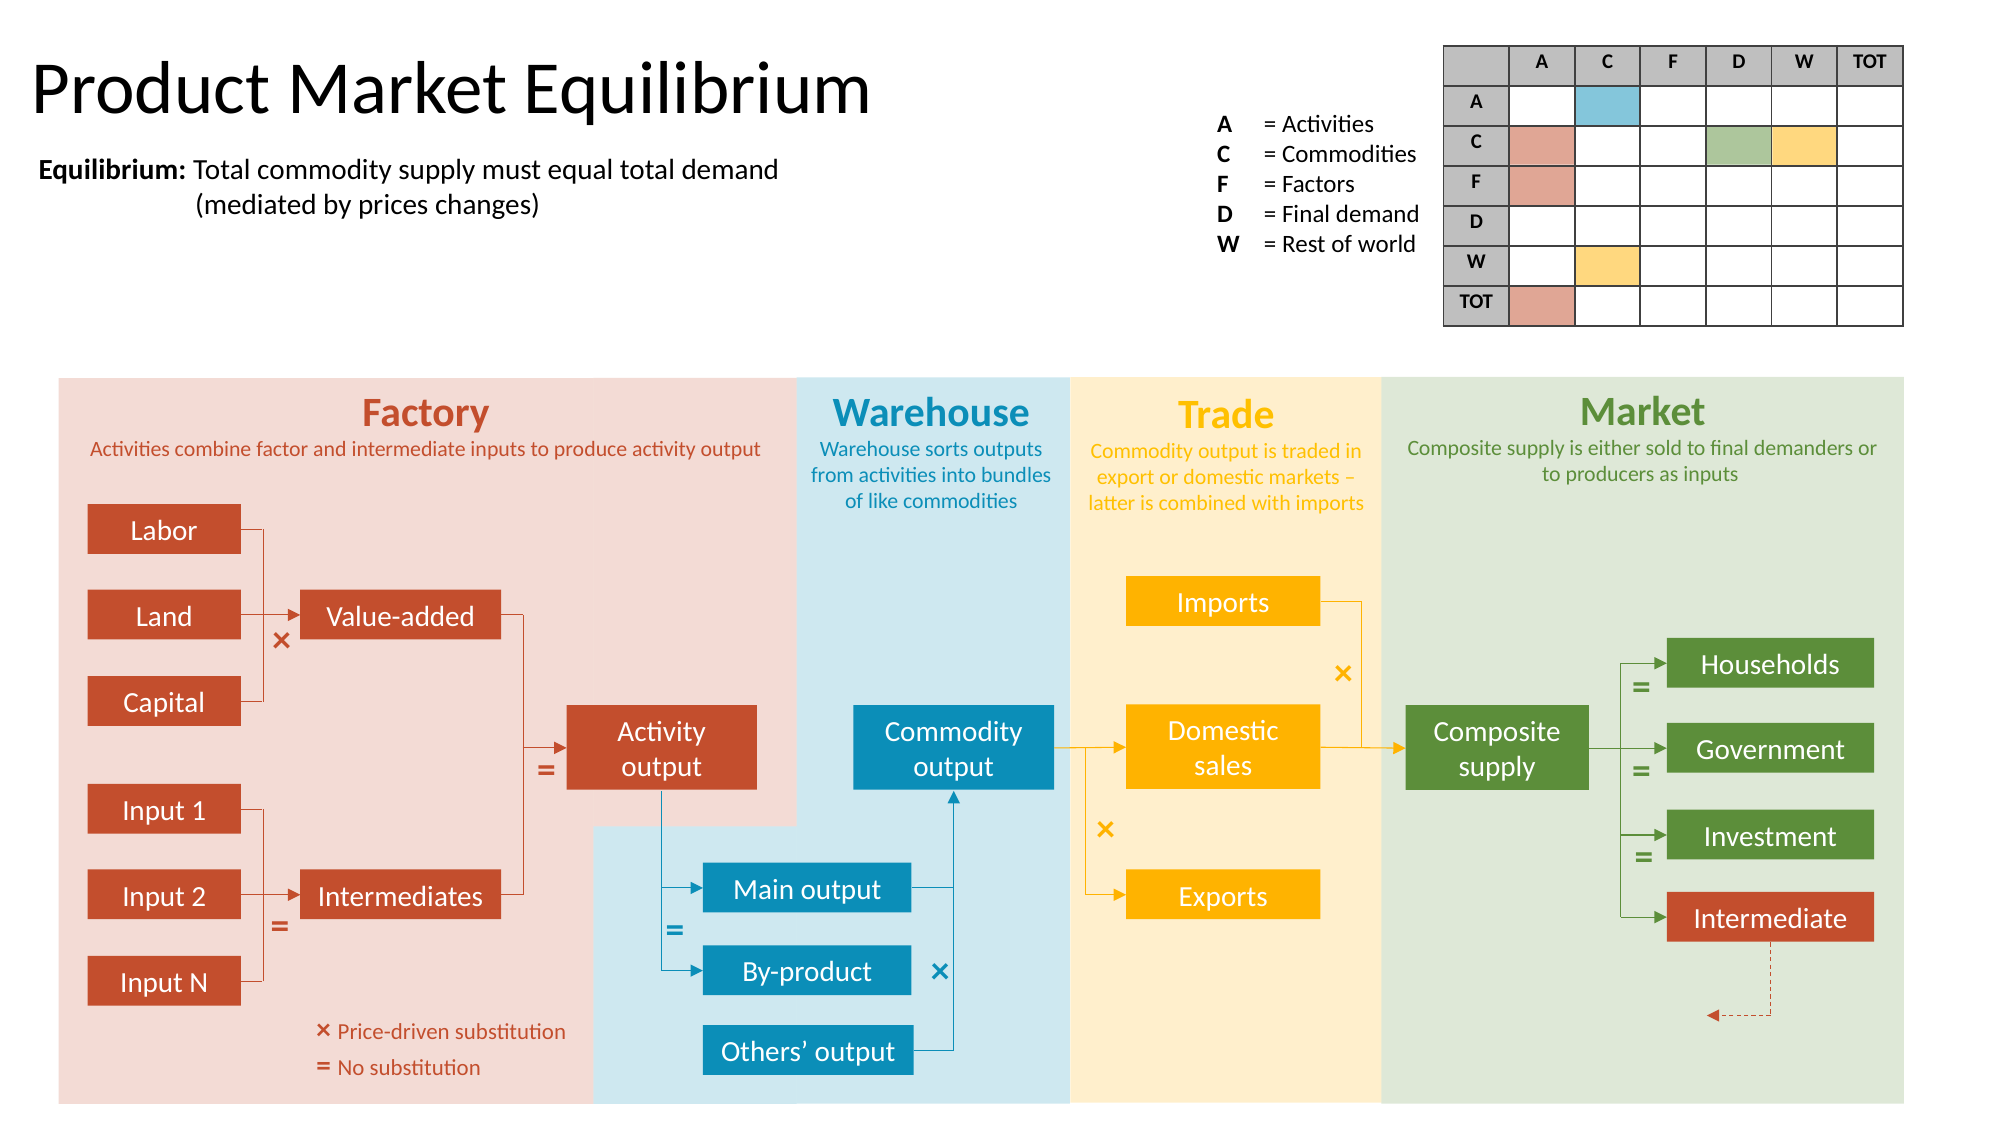

# Product Market Equilibrium
|  | A | C | F | D | W | TOT |
| --- | --- | --- | --- | --- | --- | --- |
| A |  |  |  |  |  |  |
| C |  |  |  |  |  |  |
| F |  |  |  |  |  |  |
| D |  |  |  |  |  |  |
| W |  |  |  |  |  |  |
| TOT |  |  |  |  |  |  |

A	= Activities
C	= Commodities
F	= Factors
D	= Final demand
W	= Rest of world

Equilibrium: Total commodity supply must equal total demand
	 (mediated by prices changes)

Market
Composite supply is either sold to final demanders or to producers as inputs

Labor
Imports
Land
Value-added
Households
Government
Investment
Intermediate
Capital
Domestic sales
Activity output
Commodity output
Composite supply
Input 1

Main output
Exports
Input 2
Intermediates
By-product
Input N
Others’ output
Warehouse
Warehouse sorts outputs from activities into bundles of like commodities

Factory
Activities combine factor and intermediate inputs to produce activity output

×
×
=
=
=
×
=
=
=
×
× Price-driven substitution
= No substitution
Trade
Commodity output is traded in export or domestic markets – latter is combined with imports